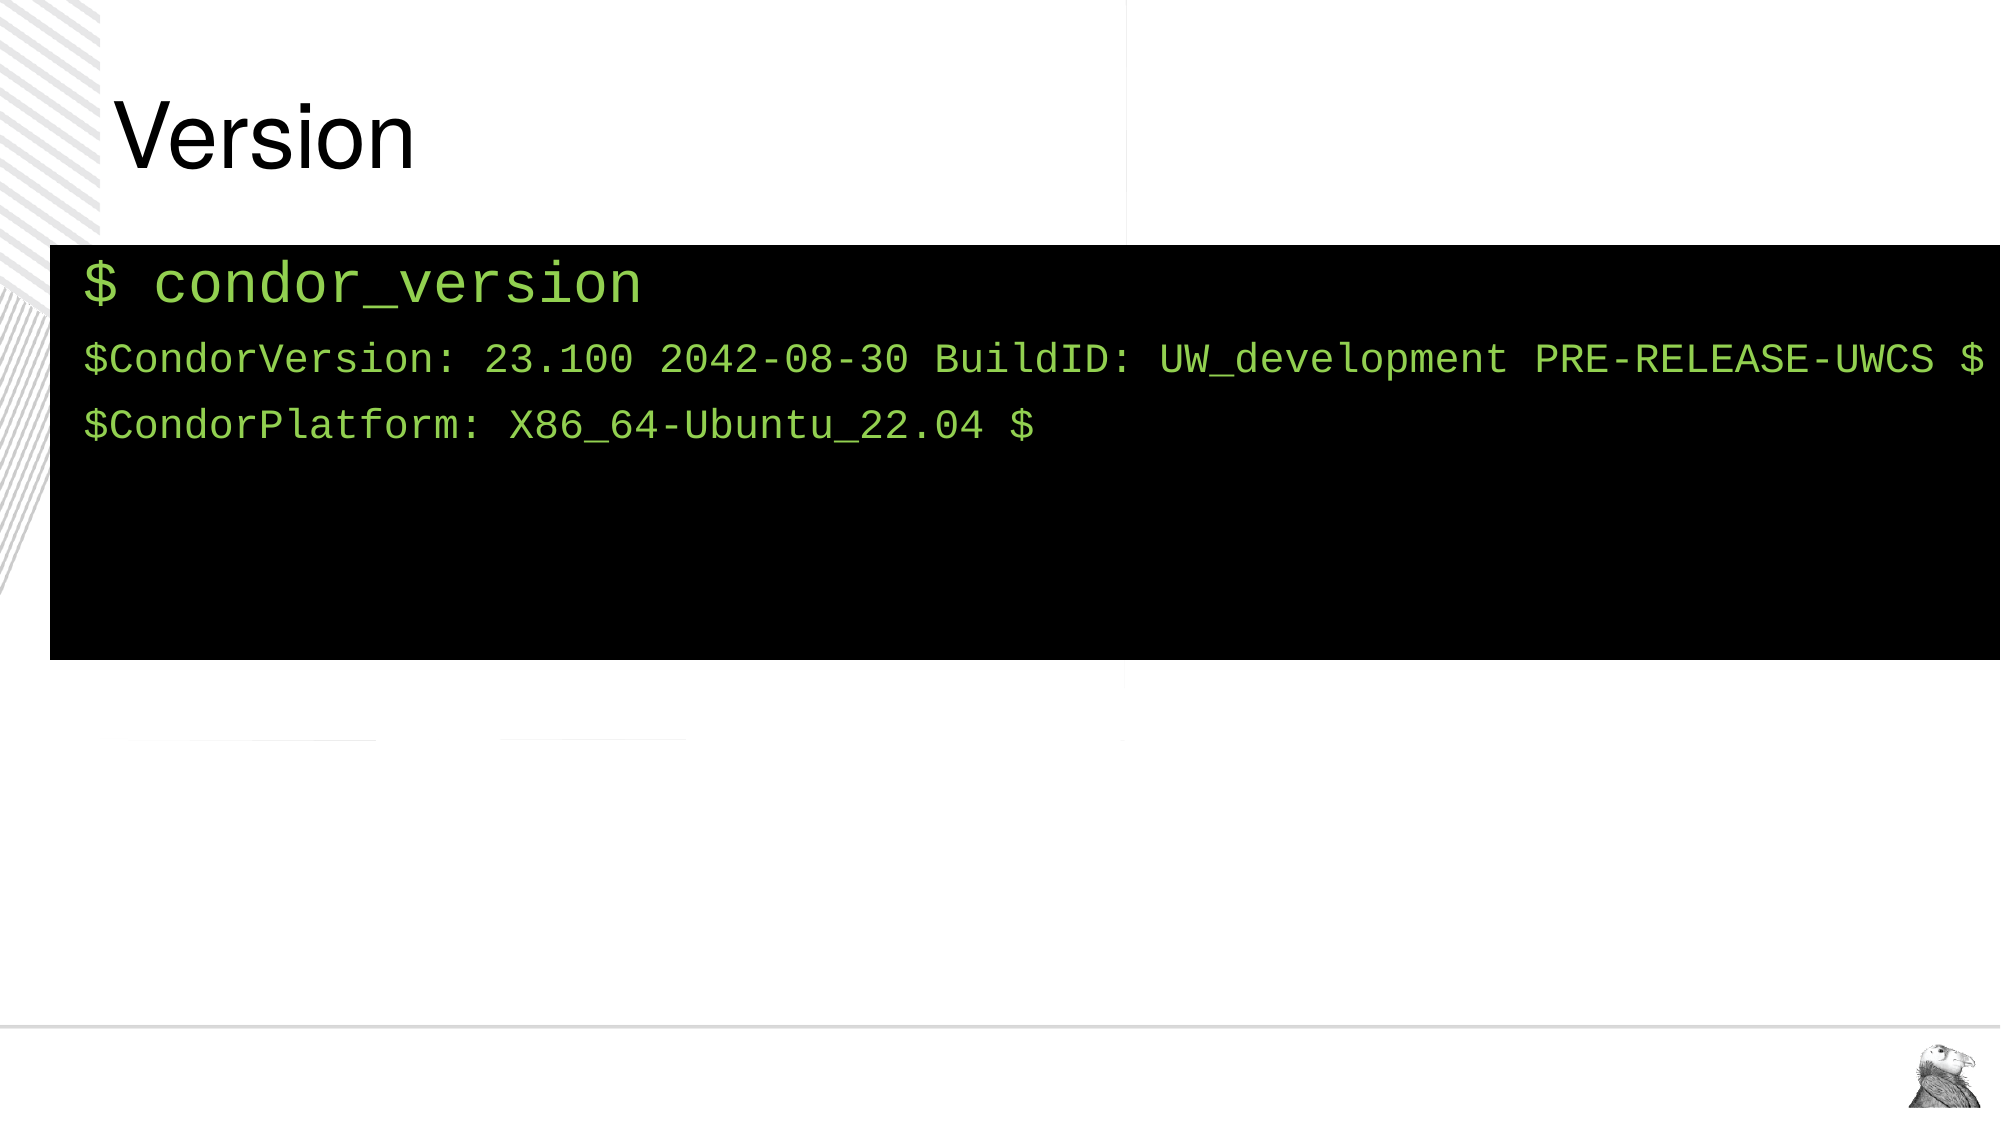

# Version
$ condor_version
$CondorVersion: 23.100 2042-08-30 BuildID: UW_development PRE-RELEASE-UWCS $
$CondorPlatform: X86_64-Ubuntu_22.04 $